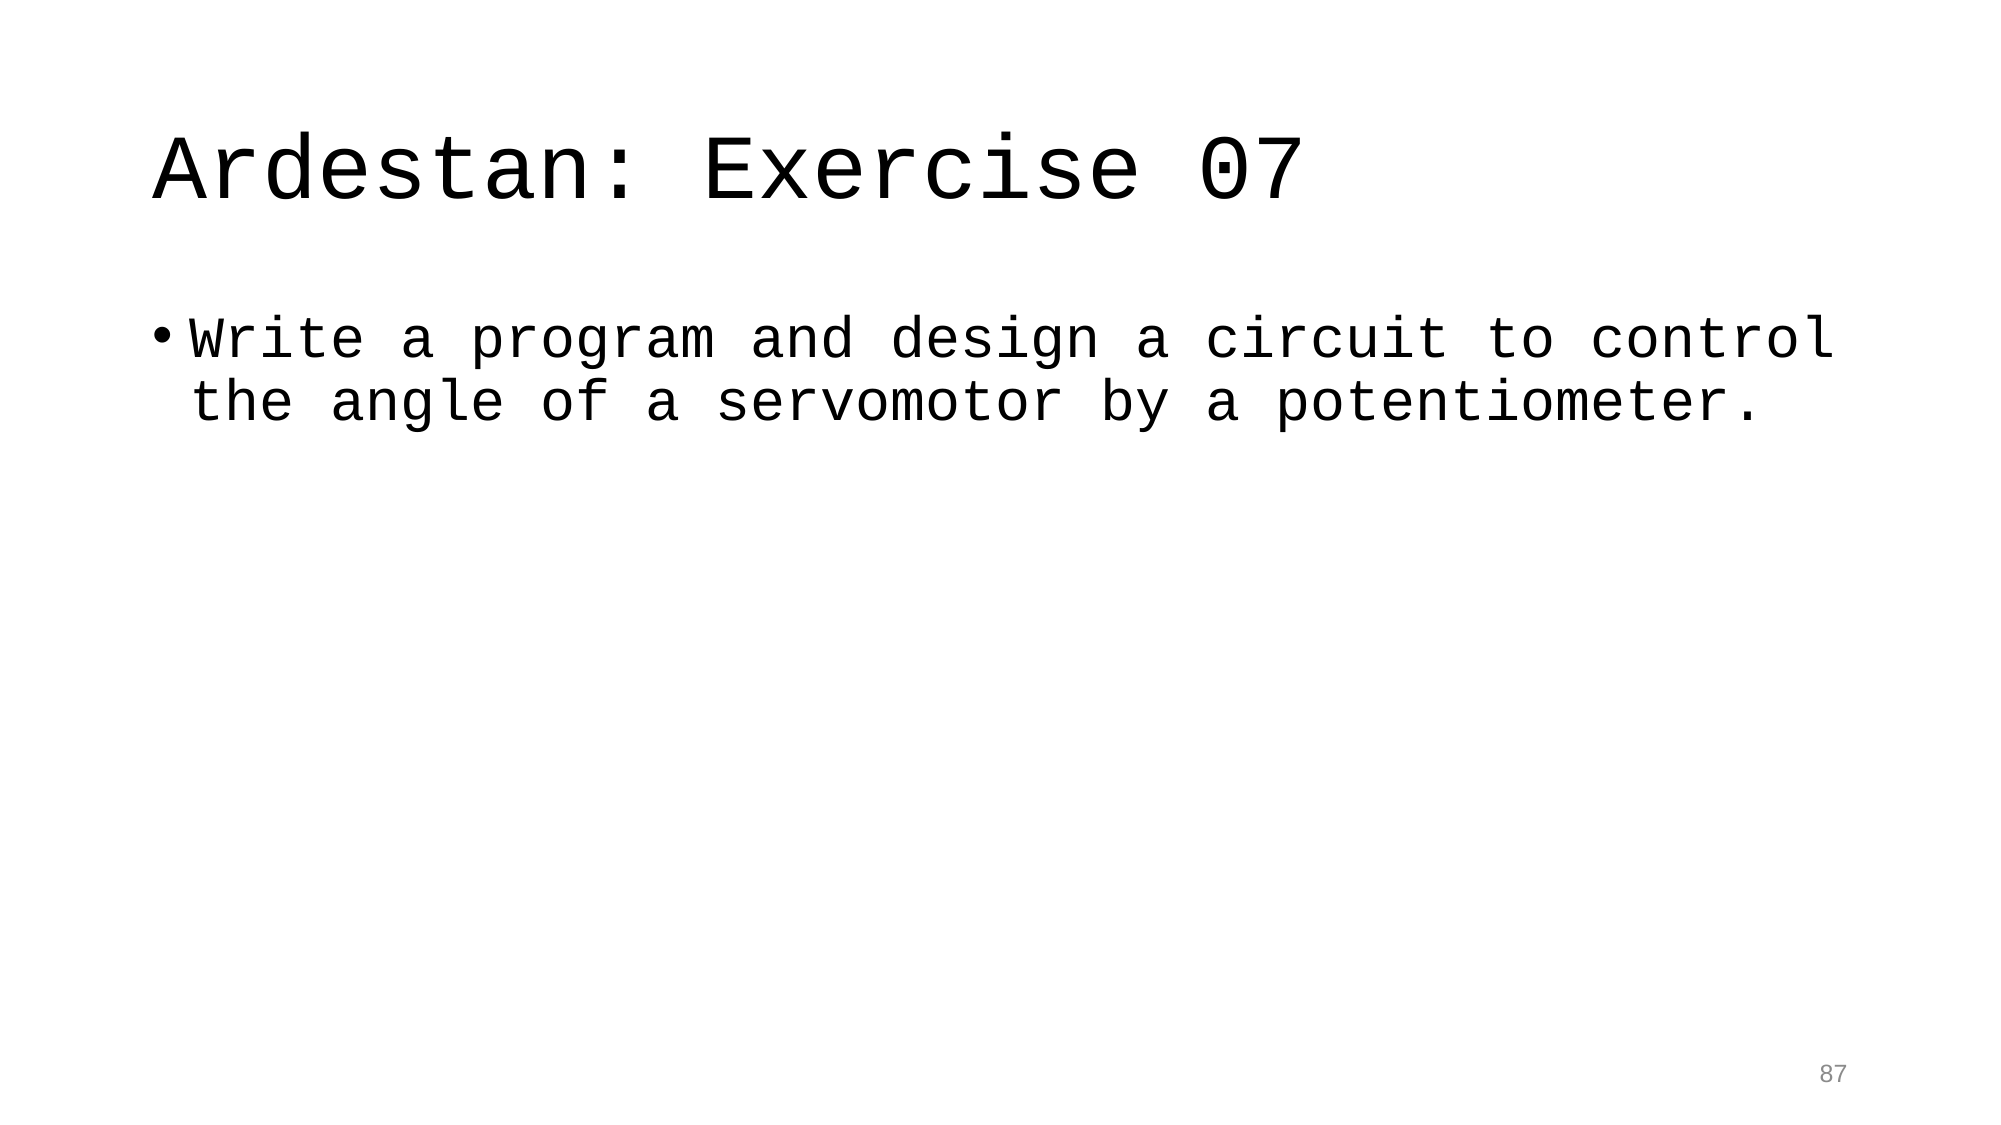

# Ardestan: Exercise 07
Write a program and design a circuit to control the angle of a servomotor by a potentiometer.

87